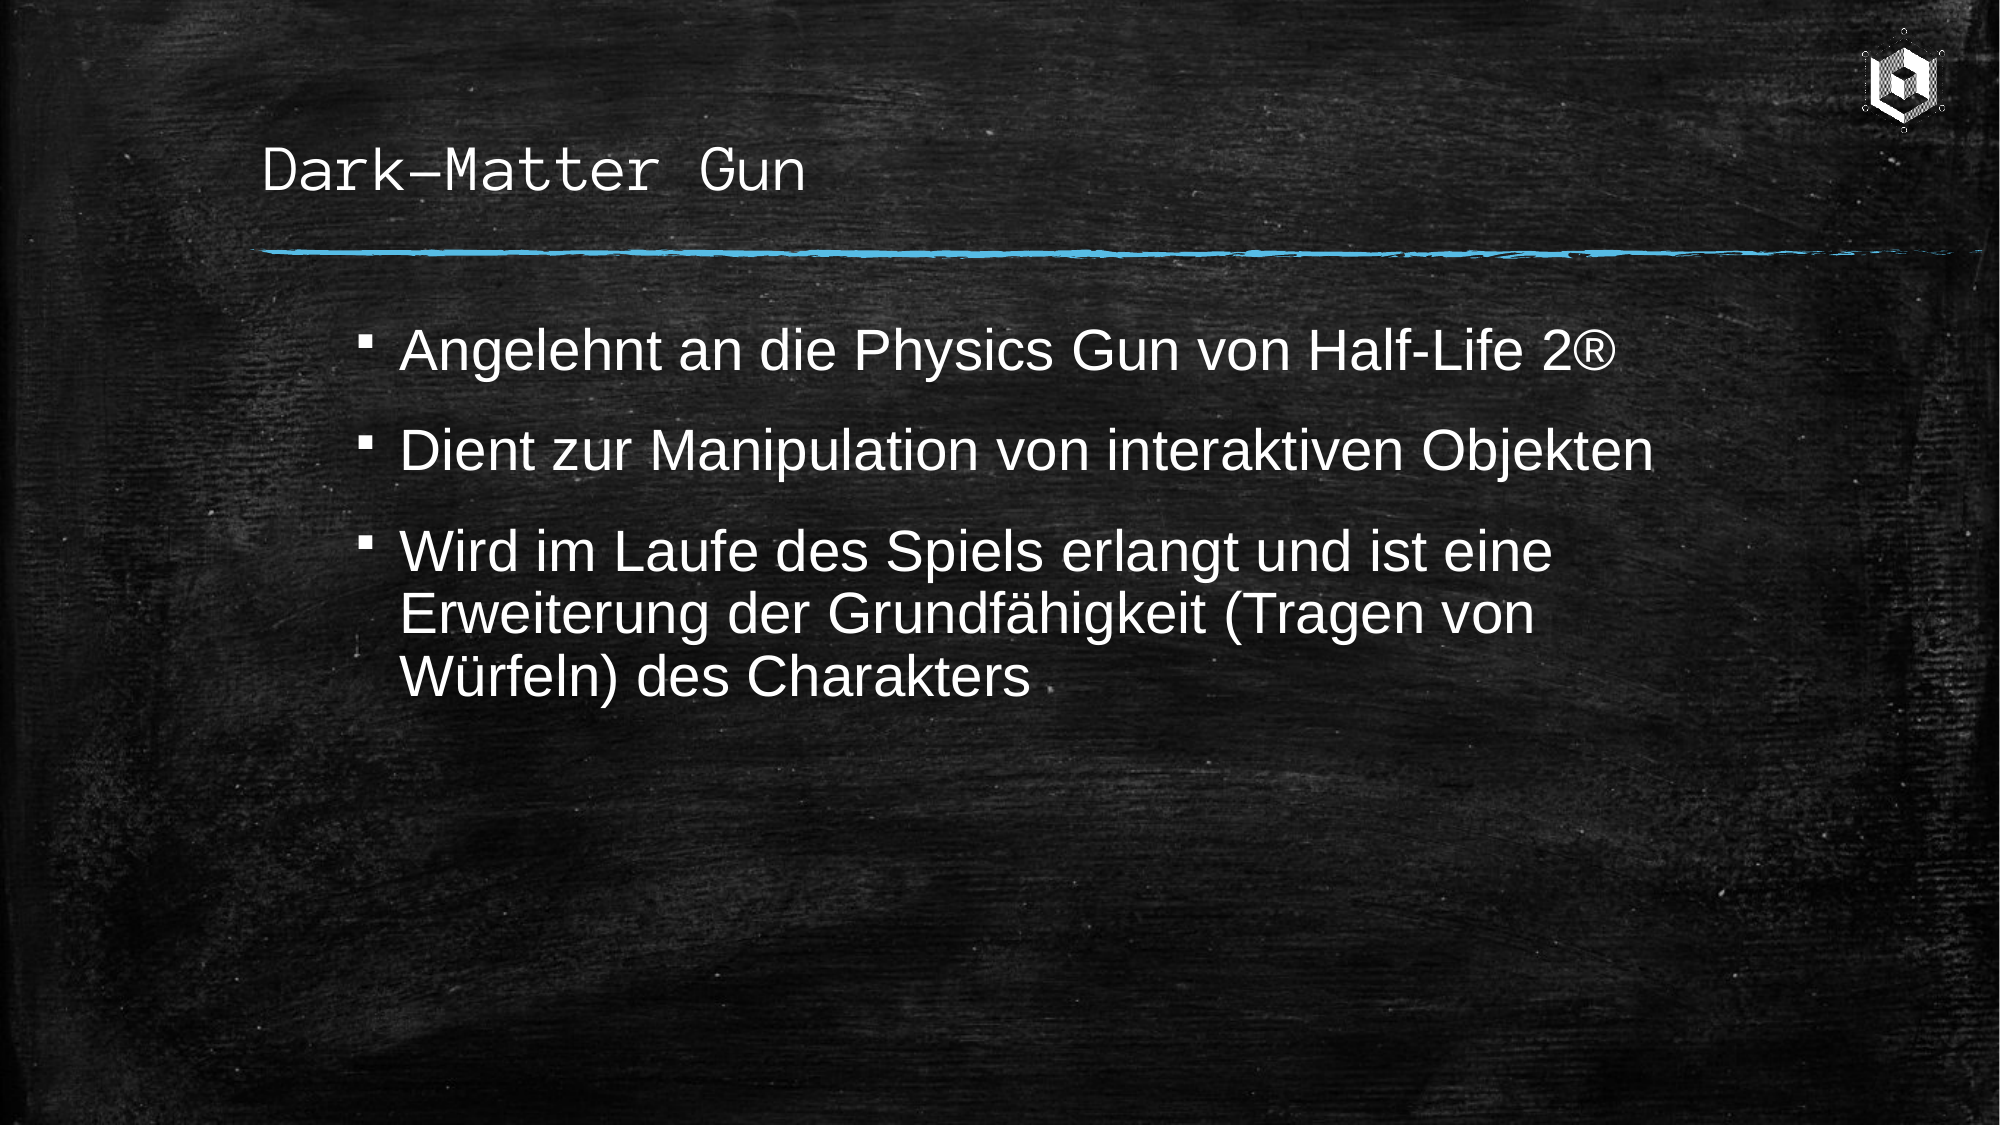

# Dark-Matter Gun
Angelehnt an die Physics Gun von Half-Life 2®
Dient zur Manipulation von interaktiven Objekten
Wird im Laufe des Spiels erlangt und ist eine Erweiterung der Grundfähigkeit (Tragen von Würfeln) des Charakters